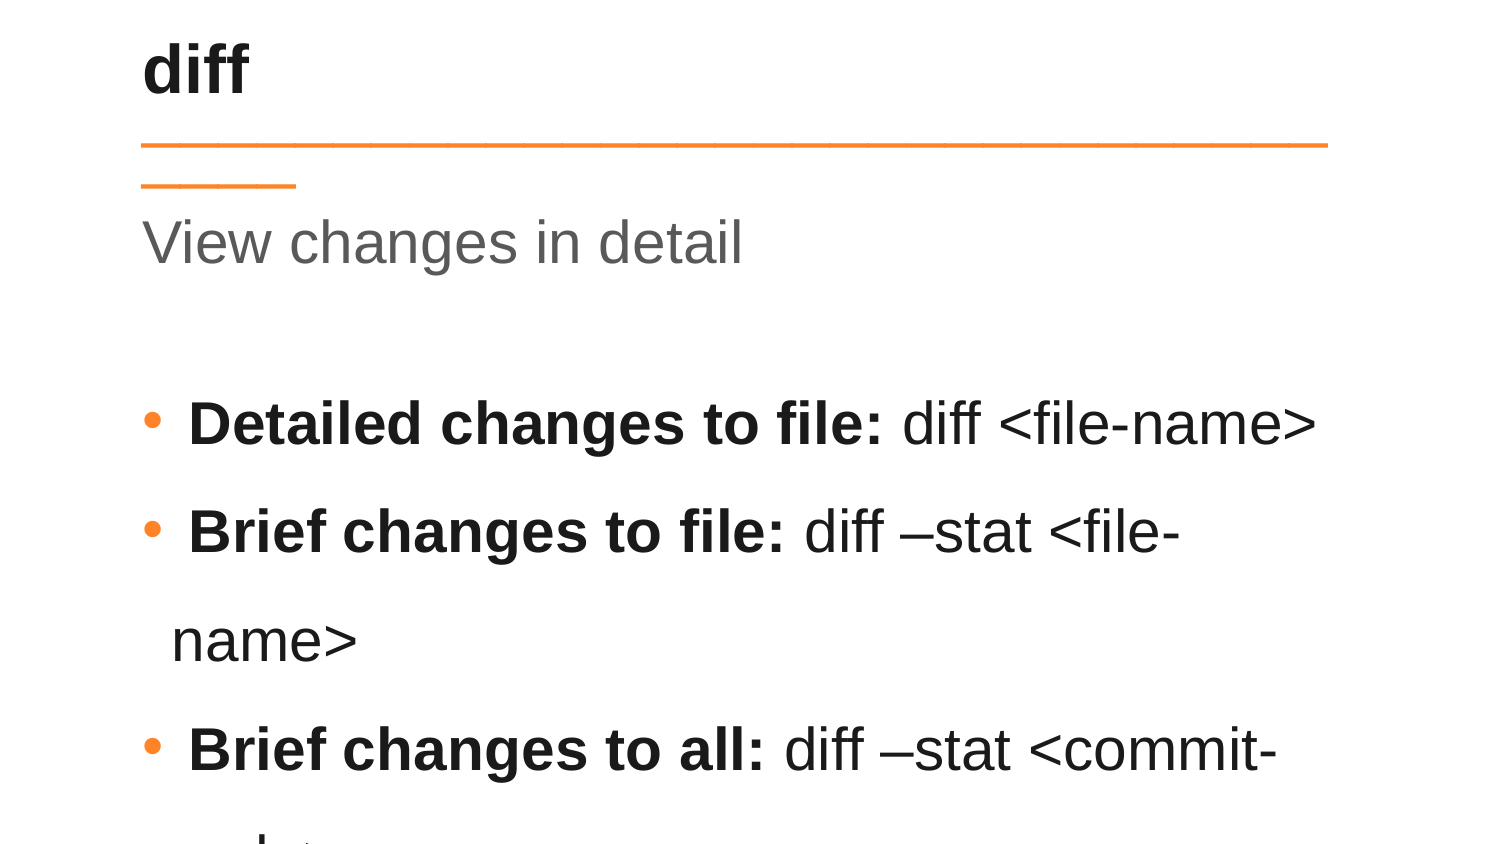

# diff ___________________________________
View changes in detail

 Detailed changes to file: diff <file-name>
 Brief changes to file: diff –stat <file-name>
 Brief changes to all: diff –stat <commit-code>